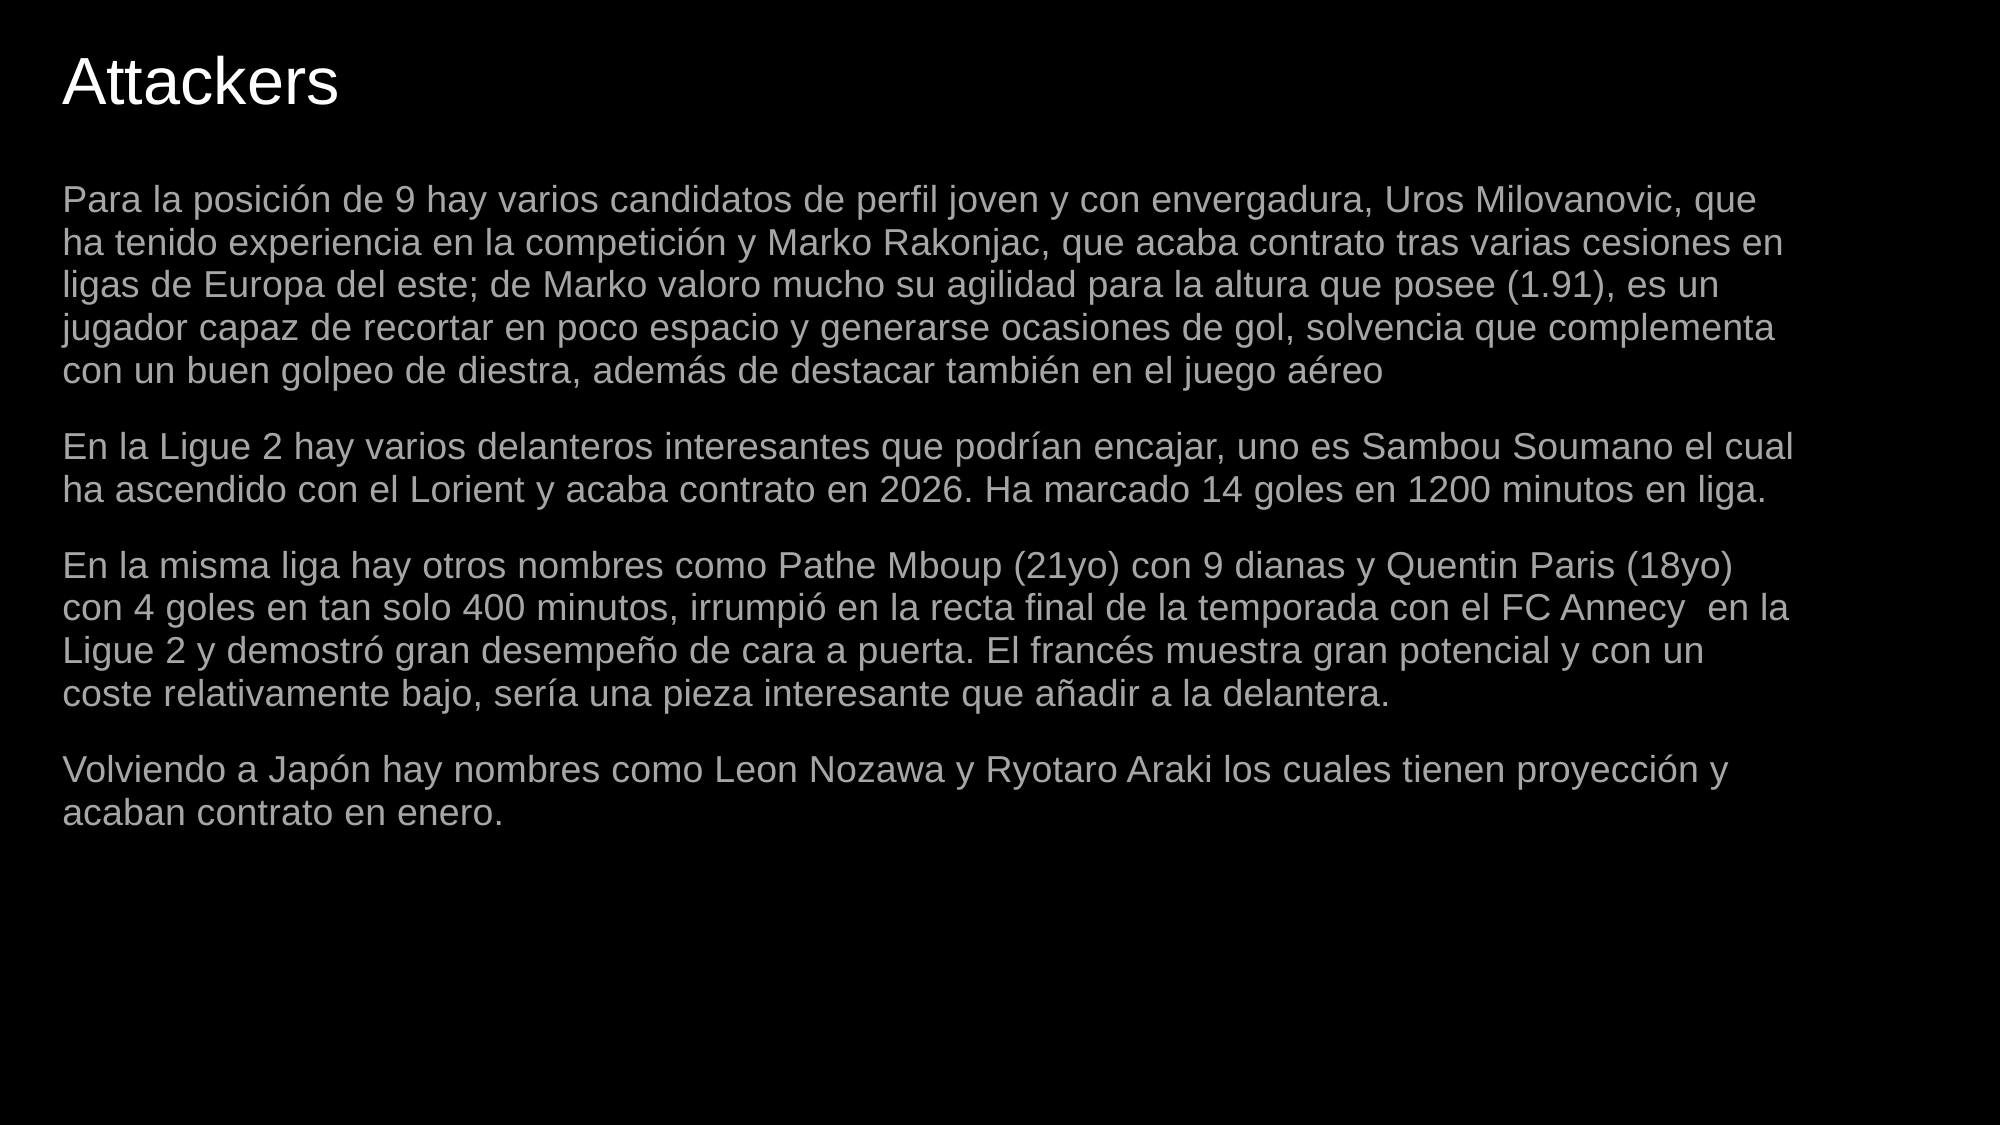

Attackers
Para la posición de 9 hay varios candidatos de perfil joven y con envergadura, Uros Milovanovic, que ha tenido experiencia en la competición y Marko Rakonjac, que acaba contrato tras varias cesiones en ligas de Europa del este; de Marko valoro mucho su agilidad para la altura que posee (1.91), es un jugador capaz de recortar en poco espacio y generarse ocasiones de gol, solvencia que complementa con un buen golpeo de diestra, además de destacar también en el juego aéreo
En la Ligue 2 hay varios delanteros interesantes que podrían encajar, uno es Sambou Soumano el cual ha ascendido con el Lorient y acaba contrato en 2026. Ha marcado 14 goles en 1200 minutos en liga.
En la misma liga hay otros nombres como Pathe Mboup (21yo) con 9 dianas y Quentin Paris (18yo) con 4 goles en tan solo 400 minutos, irrumpió en la recta final de la temporada con el FC Annecy  en la Ligue 2 y demostró gran desempeño de cara a puerta. El francés muestra gran potencial y con un coste relativamente bajo, sería una pieza interesante que añadir a la delantera.
Volviendo a Japón hay nombres como Leon Nozawa y Ryotaro Araki los cuales tienen proyección y acaban contrato en enero.